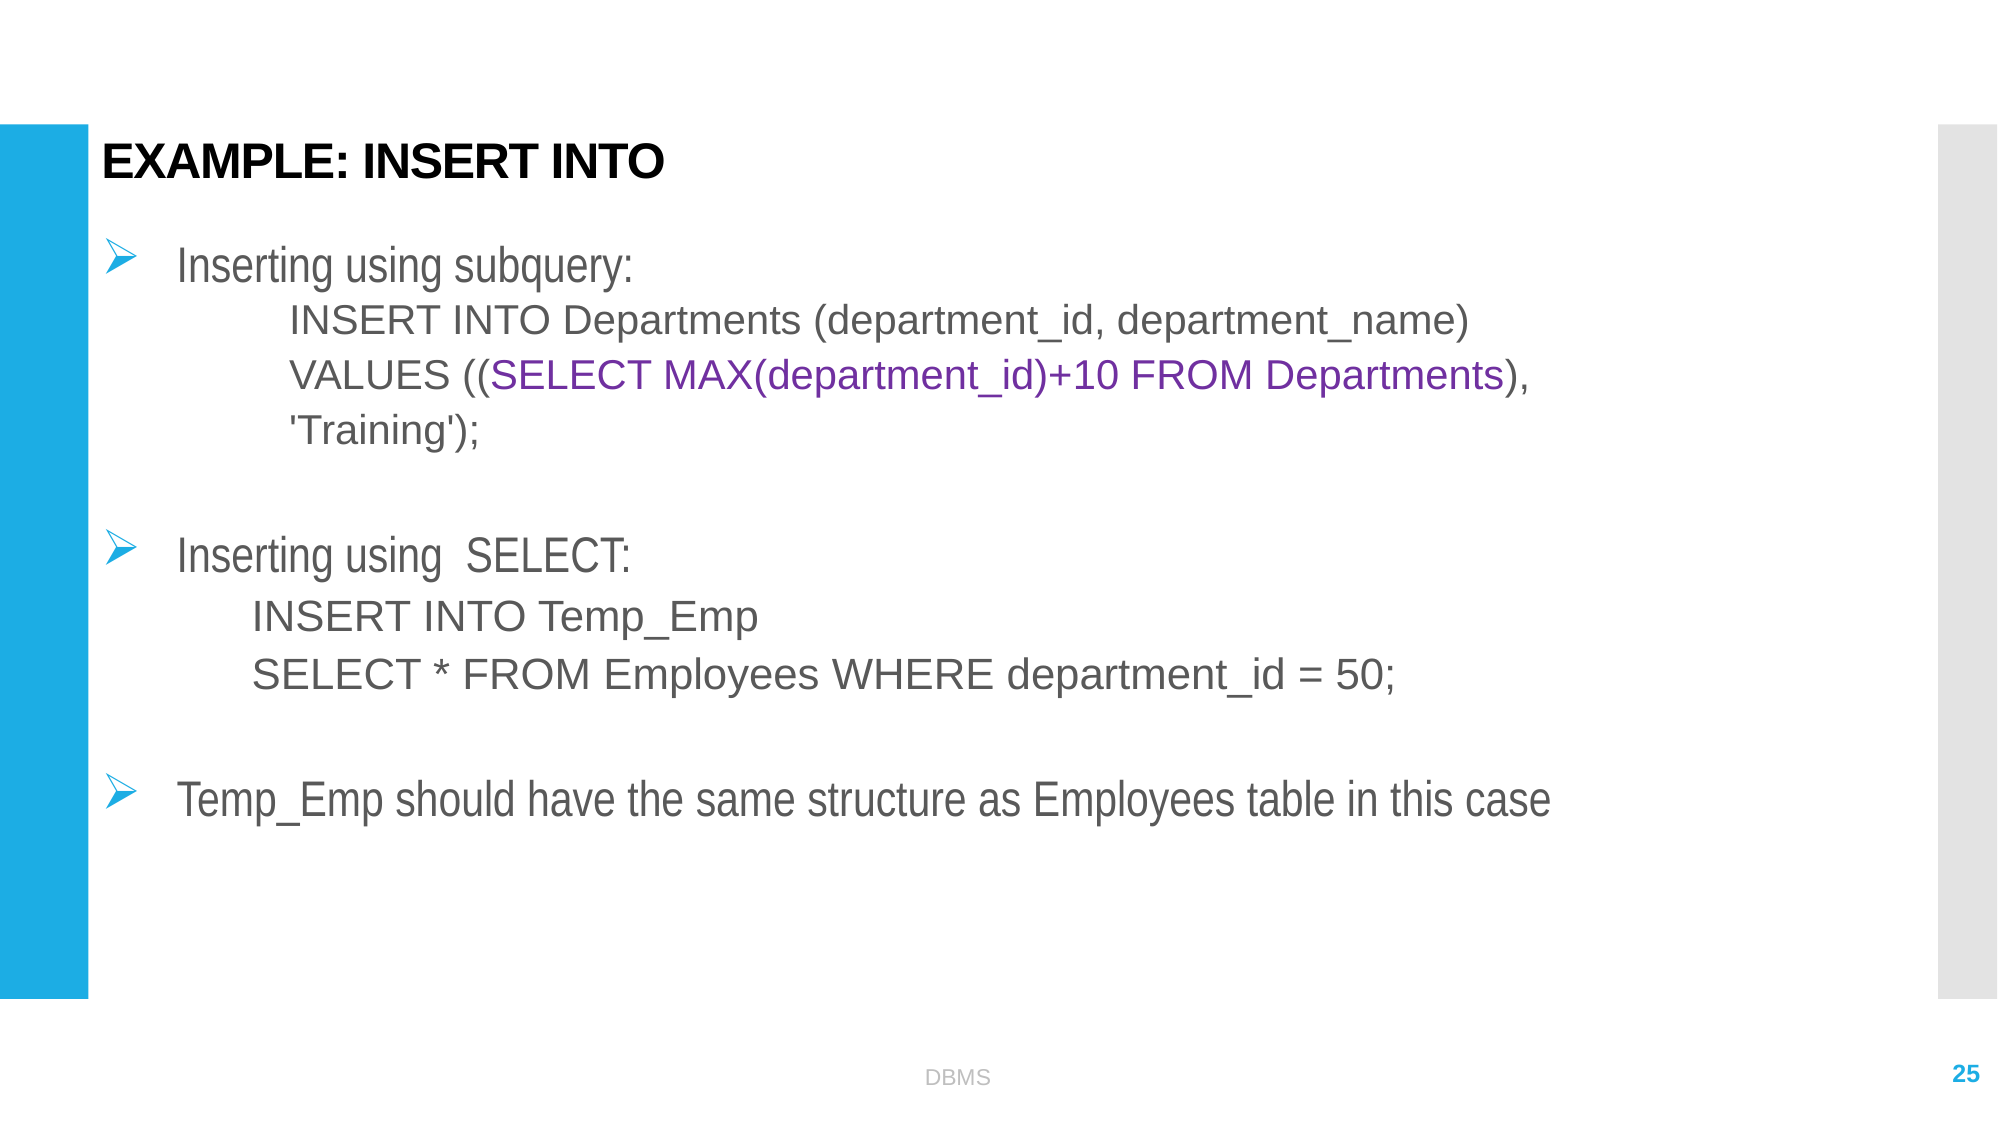

# Example: INSERT INTO
Inserting using subquery:
	INSERT INTO Departments (department_id, department_name)
	VALUES ((SELECT MAX(department_id)+10 FROM Departments),
	'Training');

Inserting using  SELECT:
	INSERT INTO Temp_Emp
	SELECT * FROM Employees WHERE department_id = 50;

Temp_Emp should have the same structure as Employees table in this case

25
DBMS